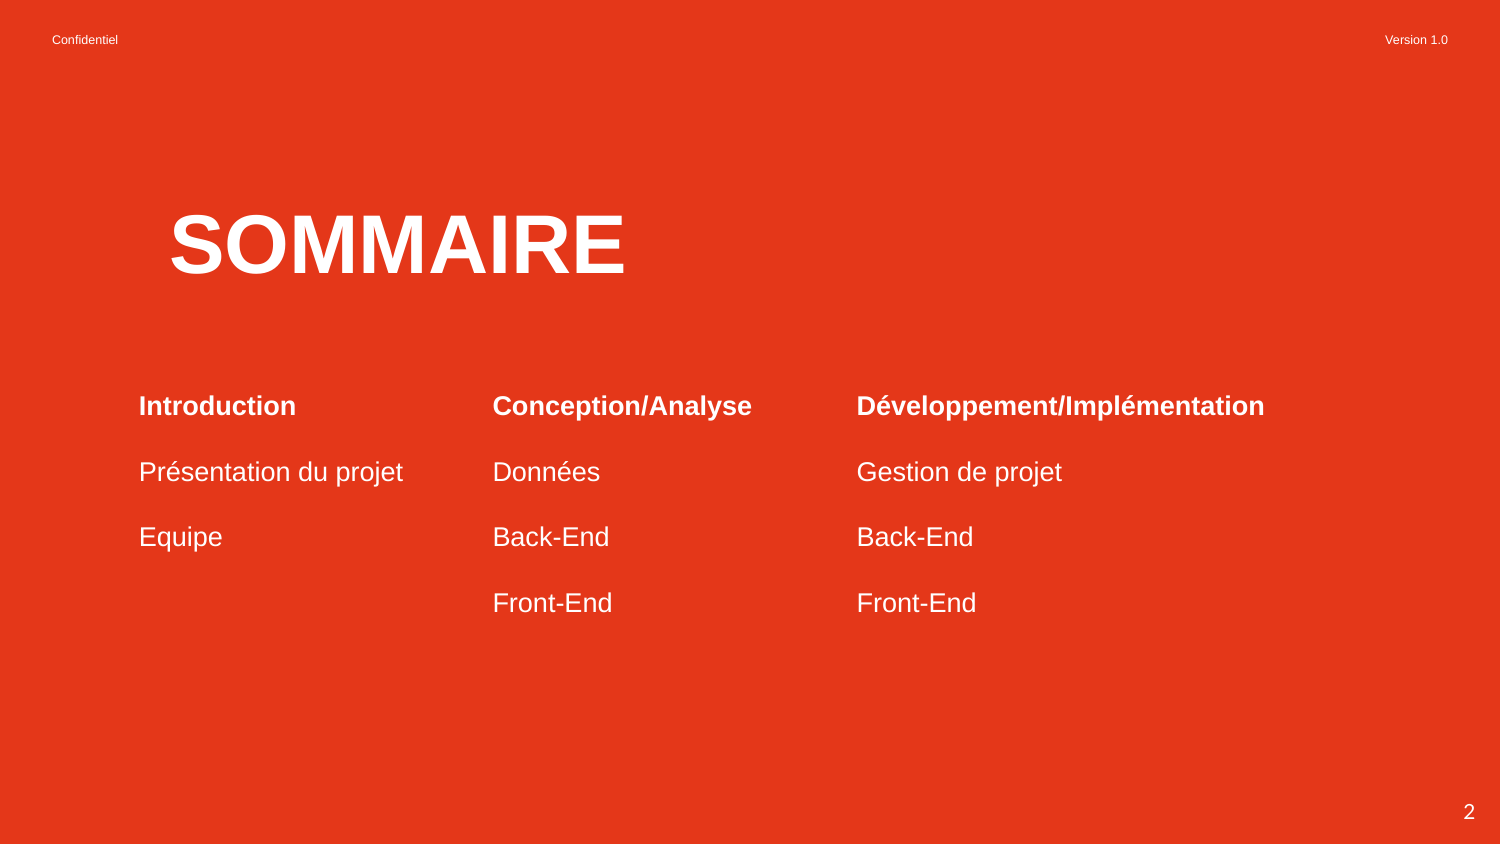

# SOMMAIRE
Introduction
Présentation du projet
Equipe

Conception/Analyse
Données
Back-End
Front-End

Développement/Implémentation
Gestion de projet
Back-End
Front-End

2